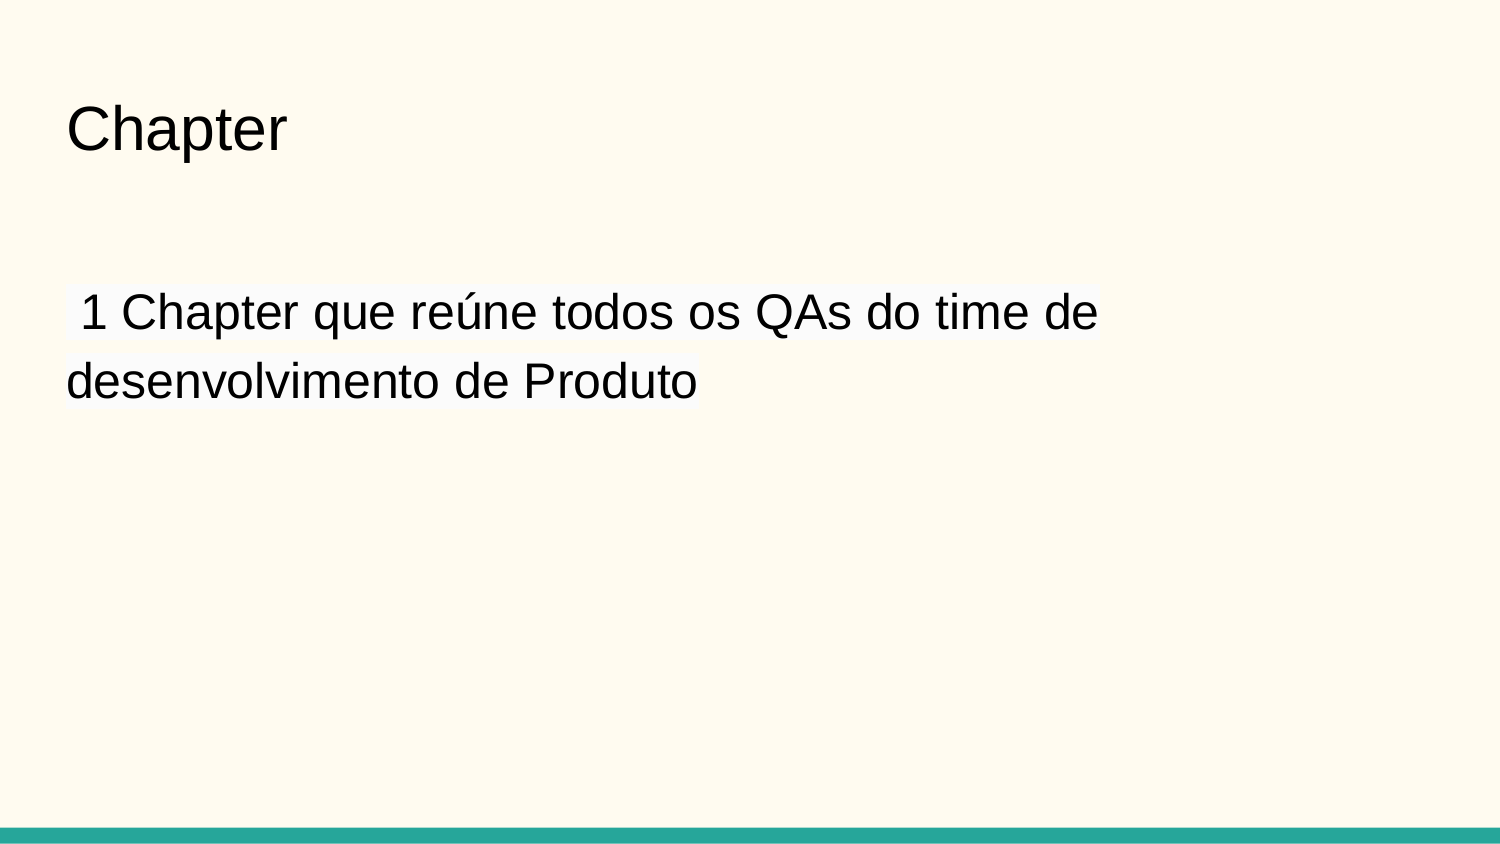

# Chapter

 1 Chapter que reúne todos os QAs do time de desenvolvimento de Produto